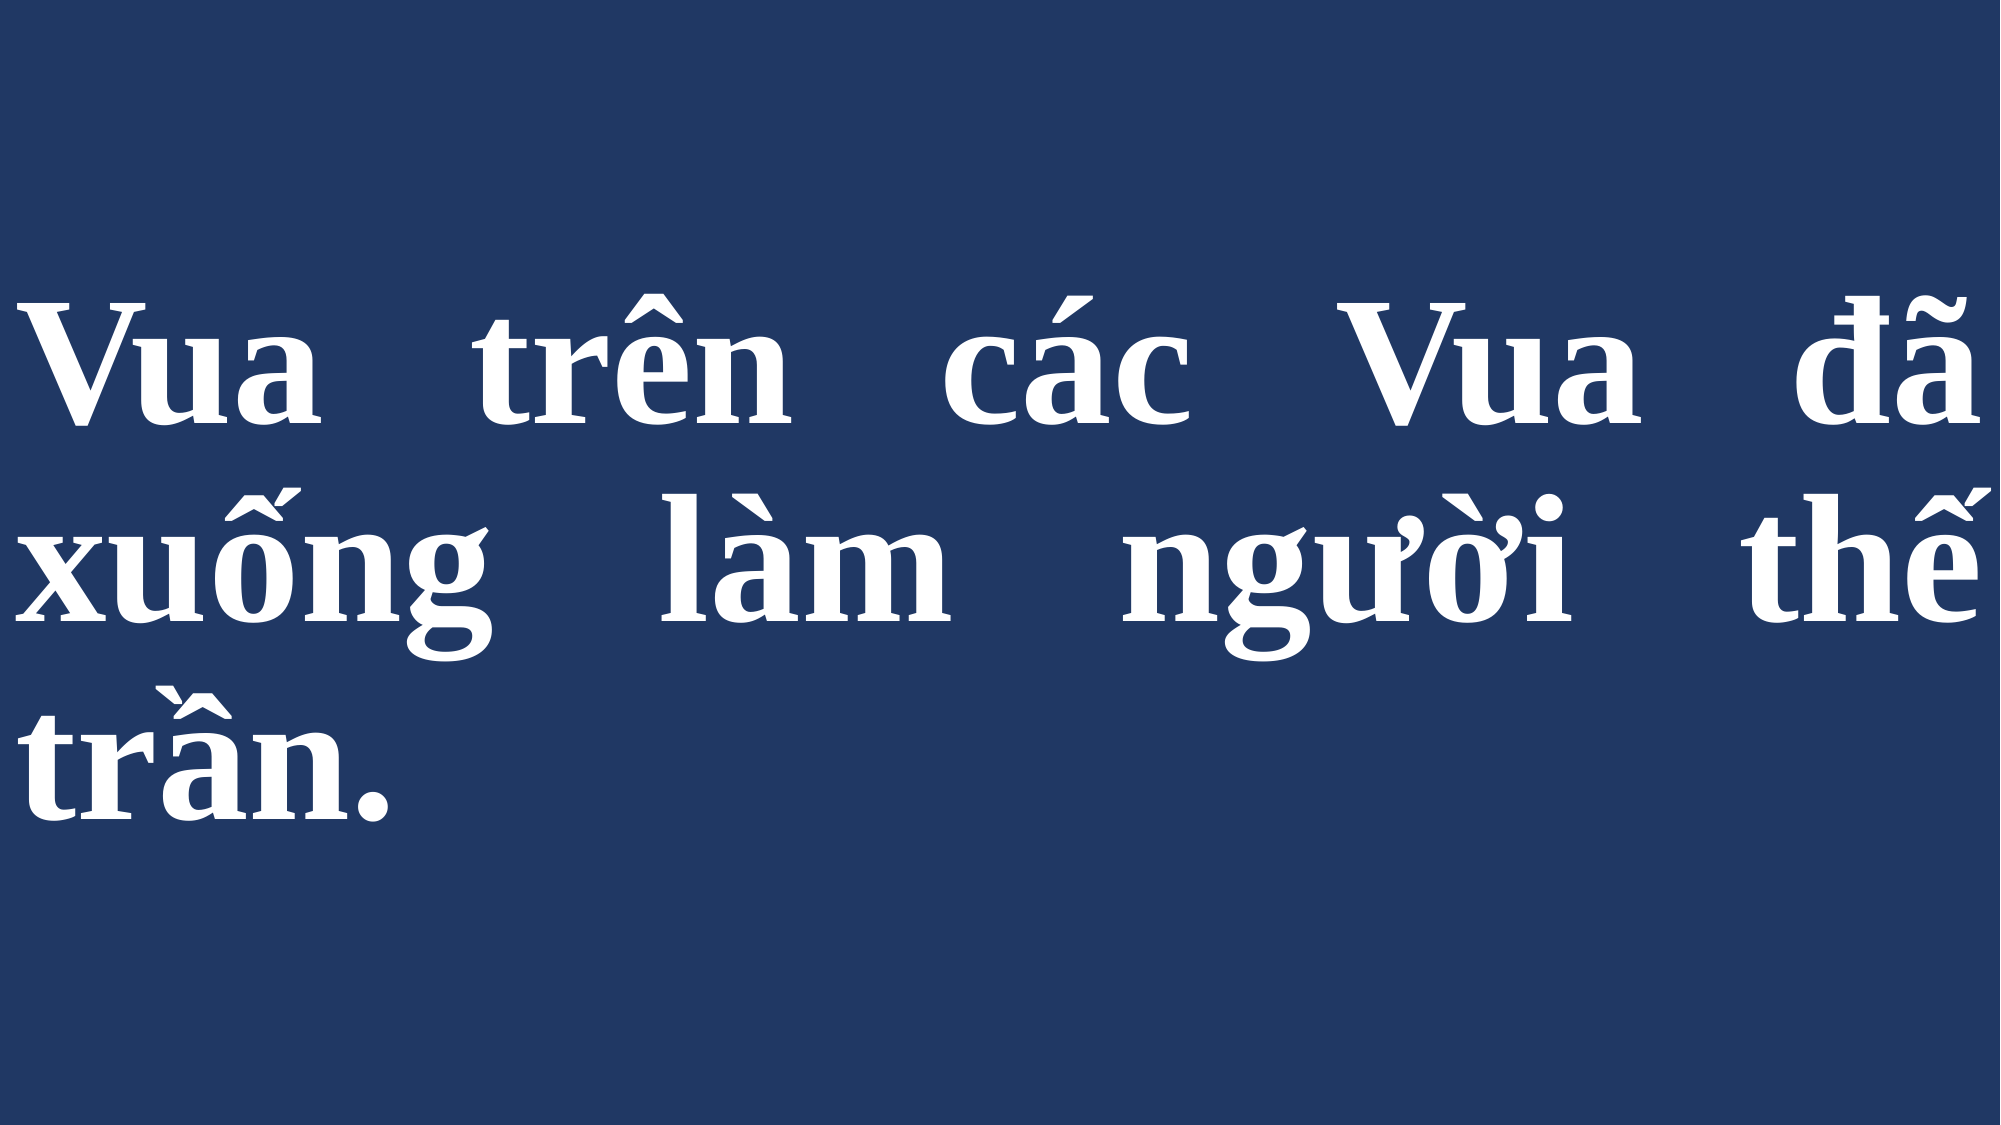

# Vua trên các Vua đã xuống làm người thế trần.